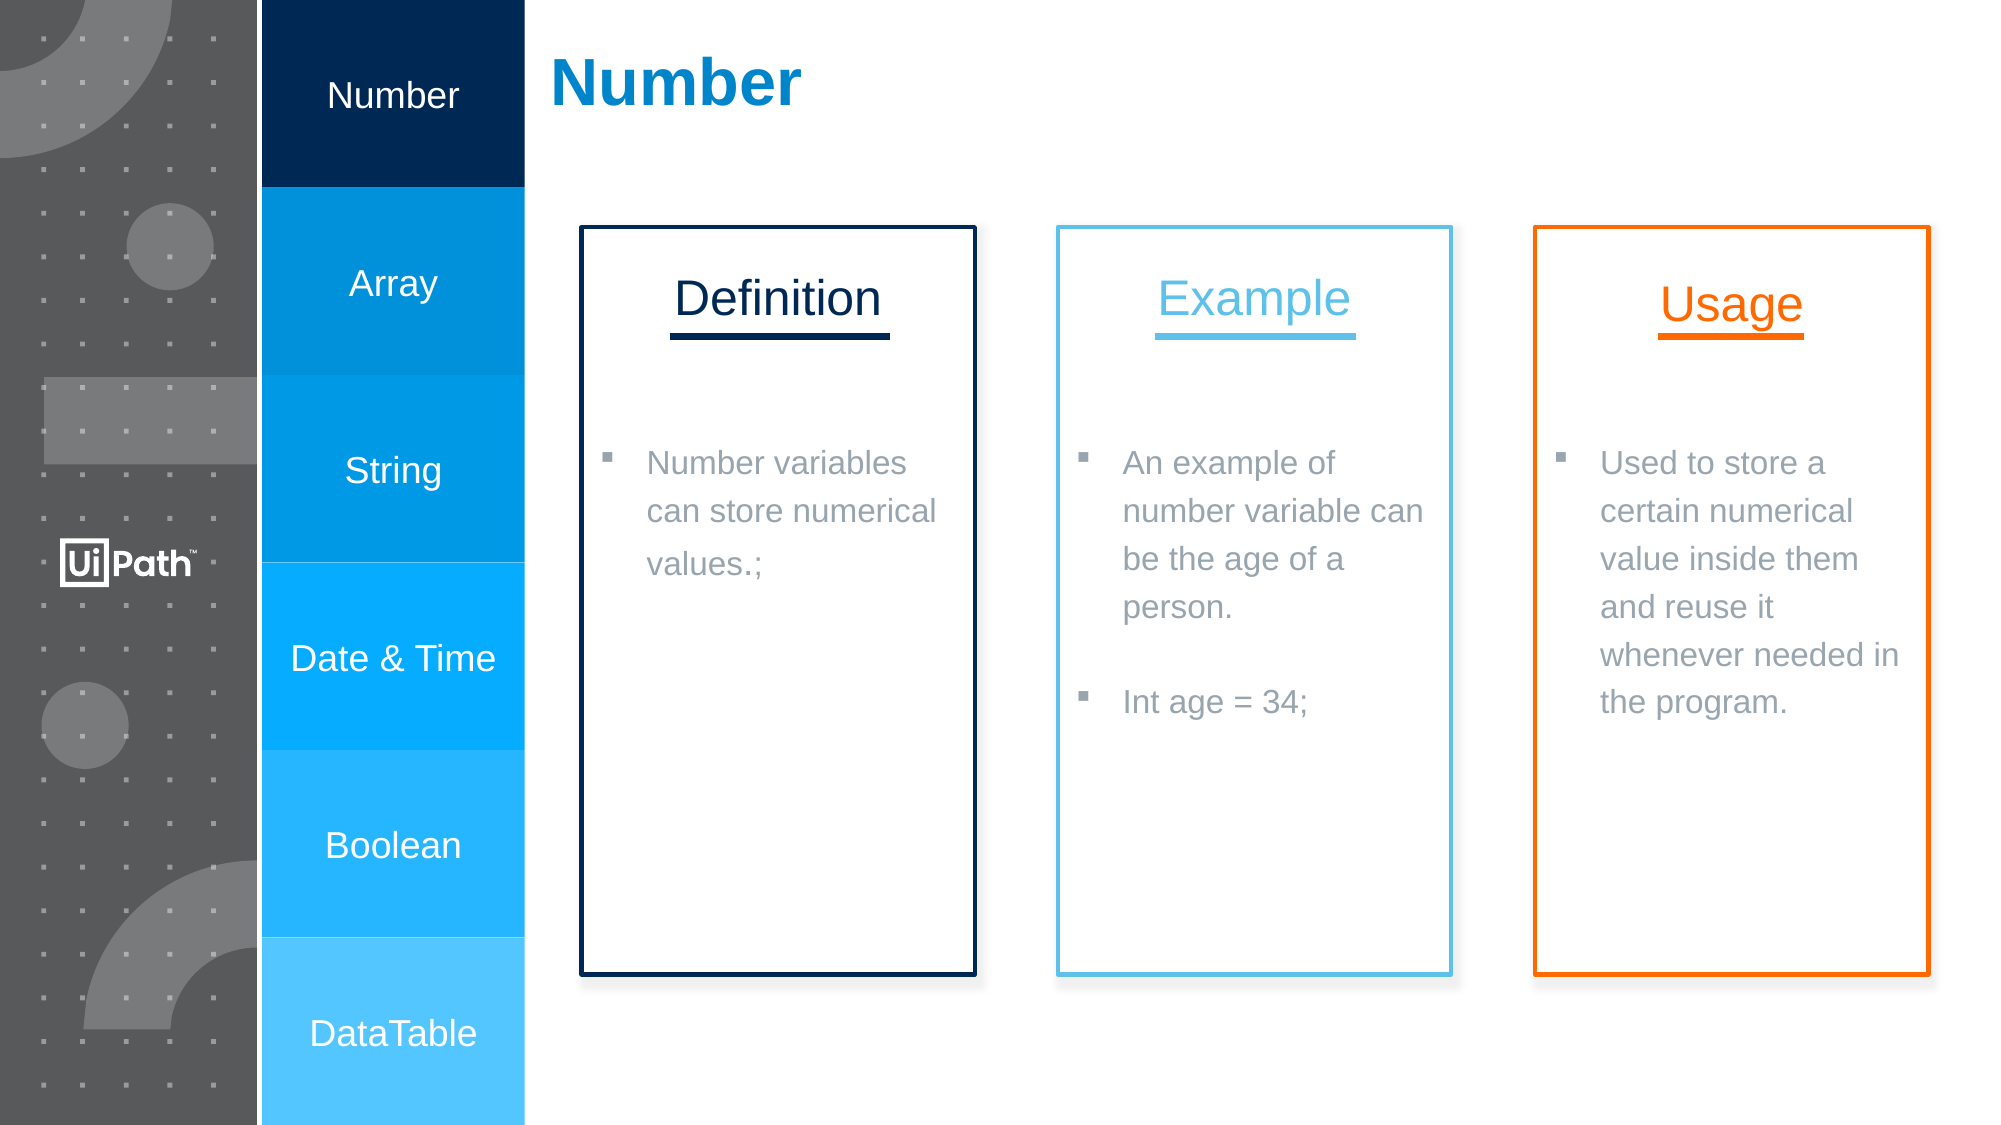

Number
Number
Array

Definition
Number variables can store numerical values.;

Example
An example of number variable can be the age of a person.

Int age = 34;

Usage
Used to store a certain numerical value inside them and reuse it whenever needed in the program.

String
Date & Time
Boolean
DataTable